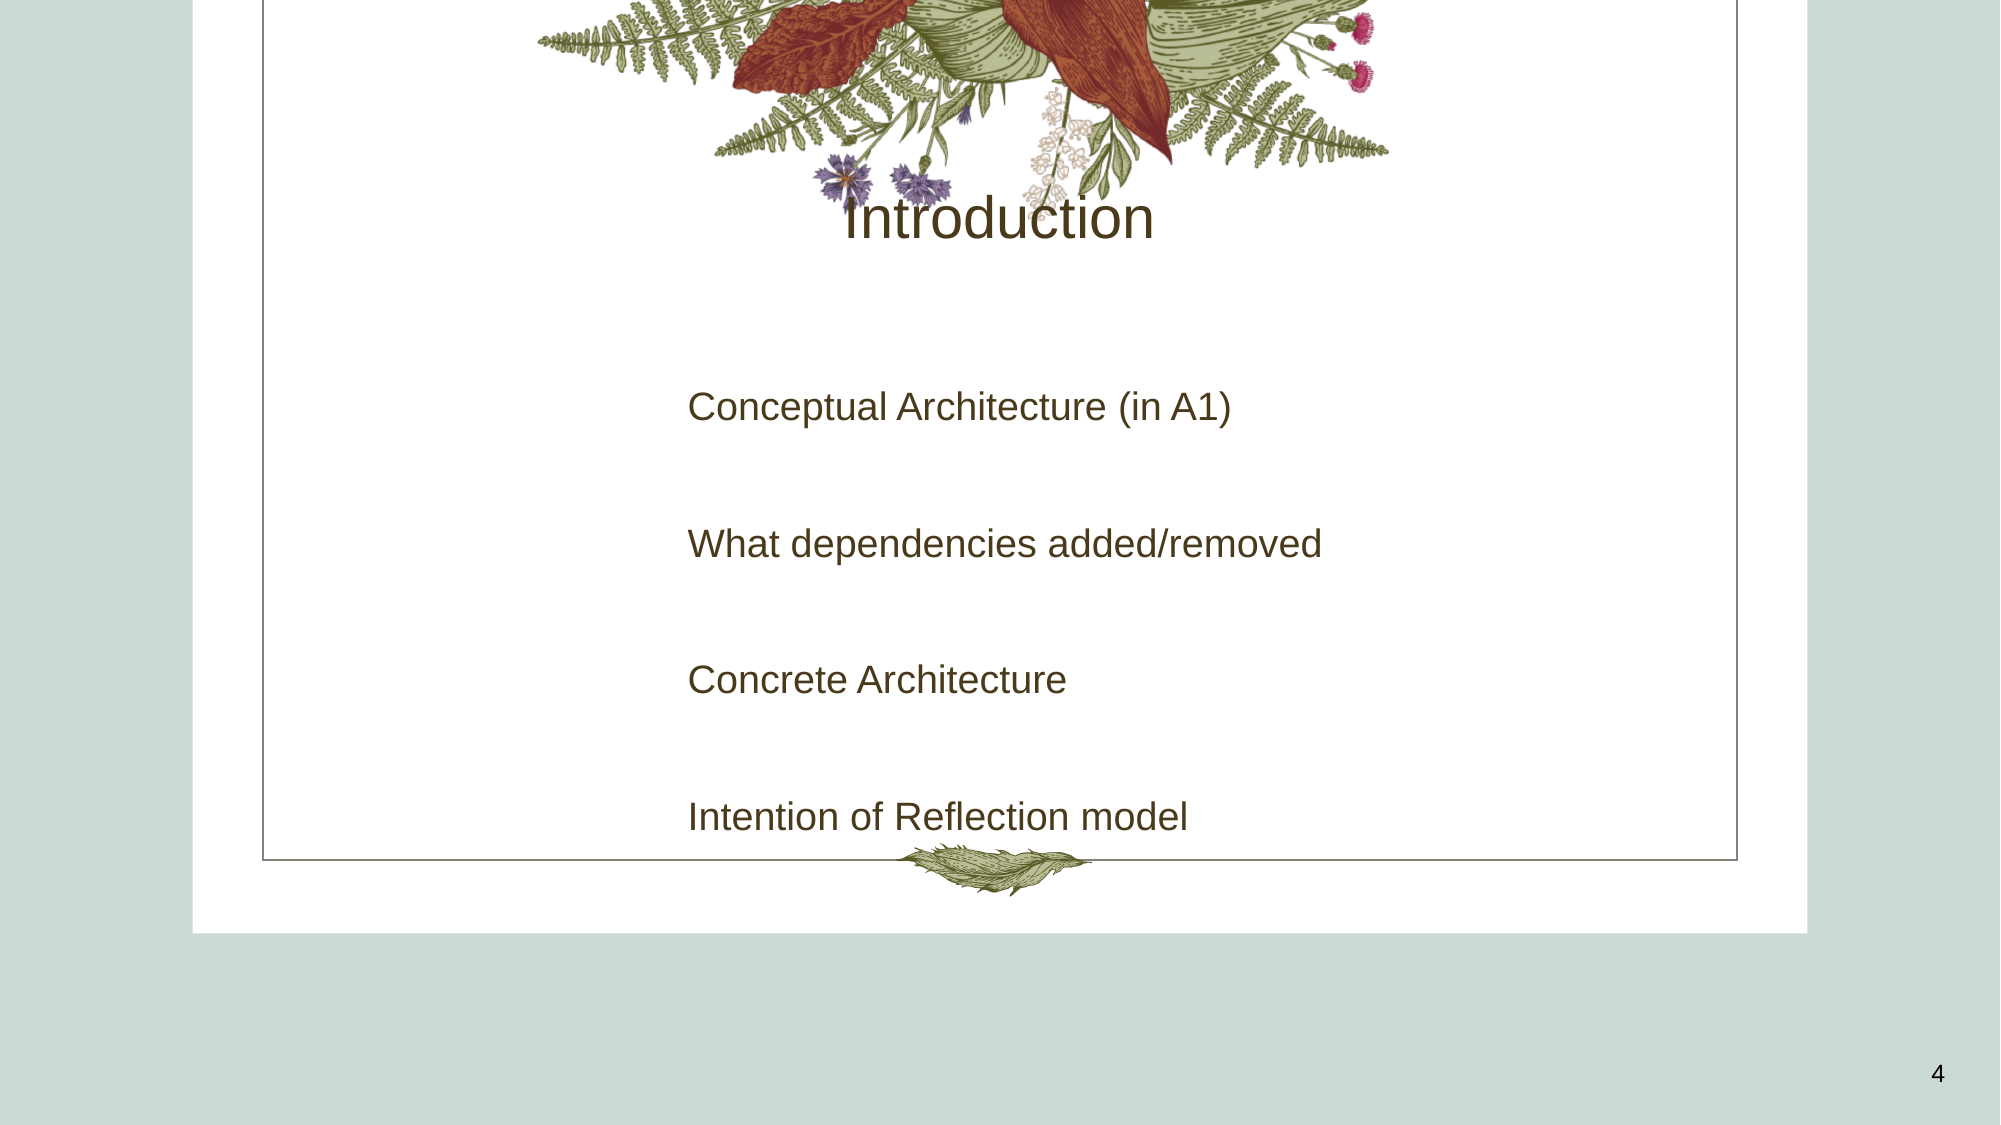

# Introduction

Conceptual Architecture (in A1)

What dependencies added/removed

Concrete Architecture

Intention of Reflection model

4